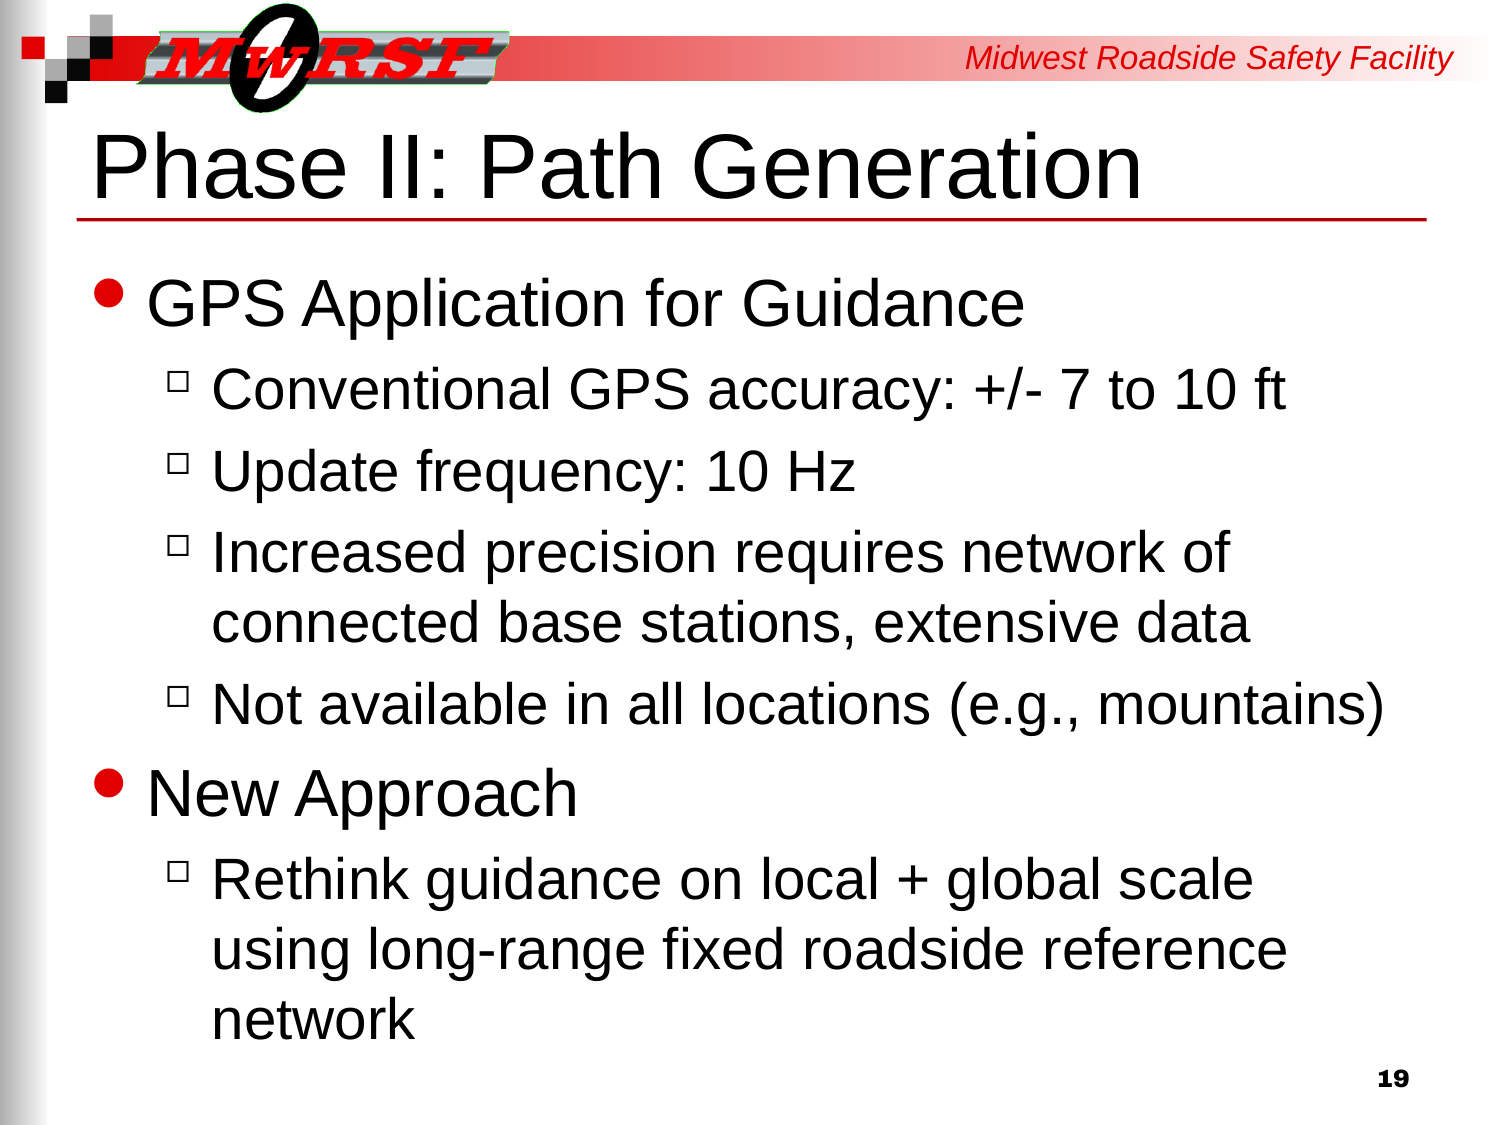

# Phase II: Path Generation
GPS Application for Guidance
Conventional GPS accuracy: +/- 7 to 10 ft
Update frequency: 10 Hz
Increased precision requires network of connected base stations, extensive data
Not available in all locations (e.g., mountains)
New Approach
Rethink guidance on local + global scale using long-range fixed roadside reference network
19